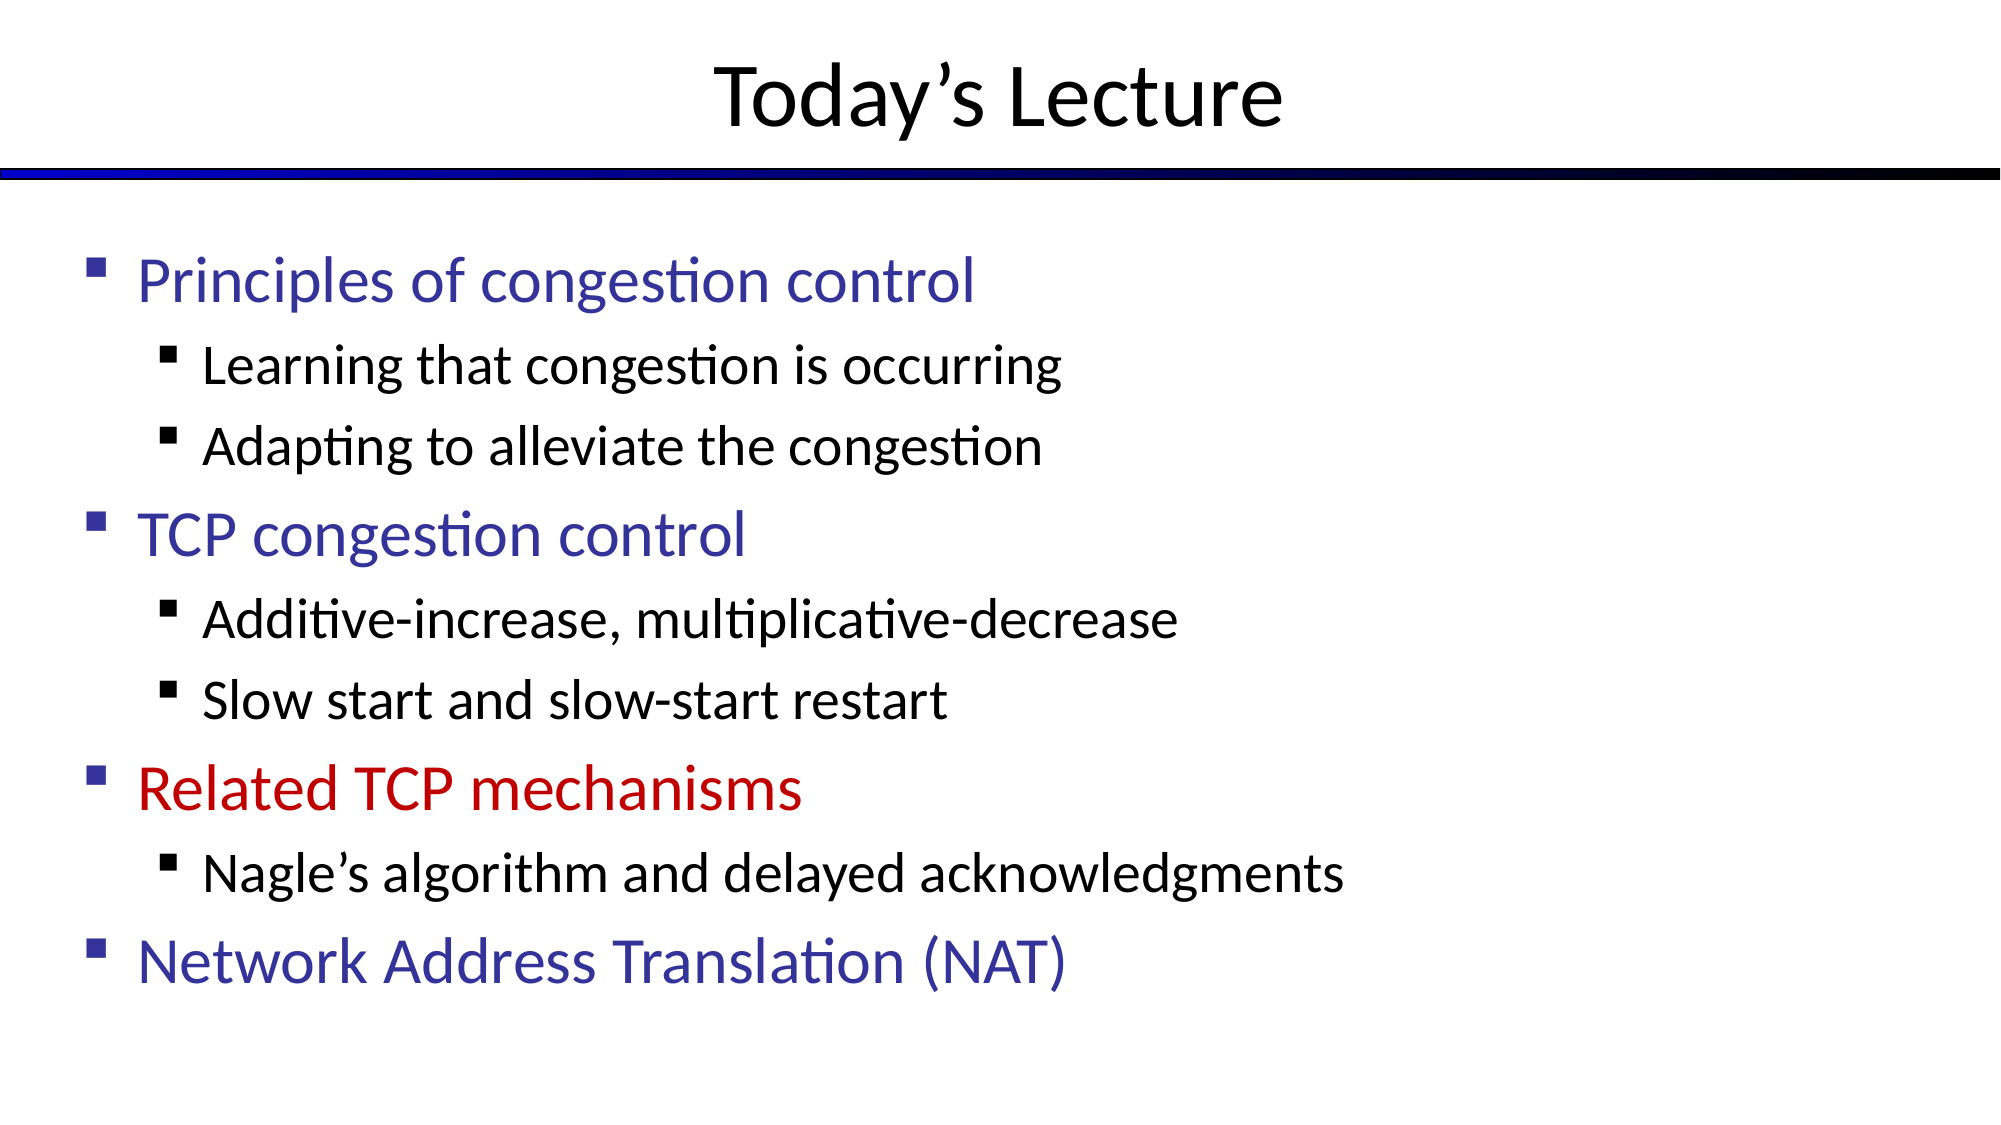

# Today’s Lecture
Principles of congestion control
Learning that congestion is occurring
Adapting to alleviate the congestion
TCP congestion control
Additive-increase, multiplicative-decrease
Slow start and slow-start restart
Related TCP mechanisms
Nagle’s algorithm and delayed acknowledgments
Network Address Translation (NAT)